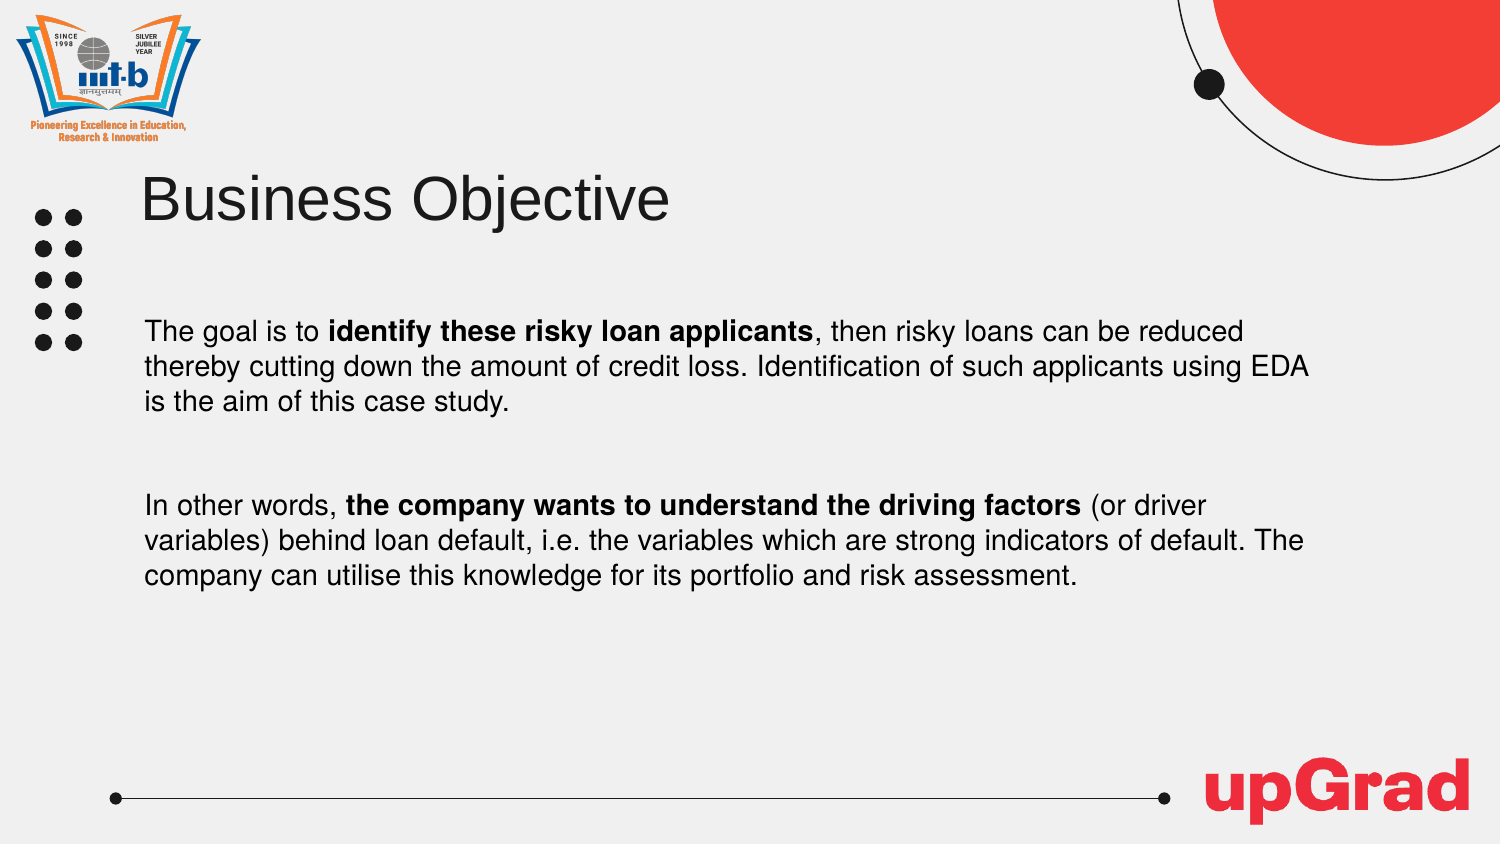

# Business Objective

The goal is to identify these risky loan applicants, then risky loans can be reduced thereby cutting down the amount of credit loss. Identification of such applicants using EDA is the aim of this case study.

In other words, the company wants to understand the driving factors (or driver variables) behind loan default, i.e. the variables which are strong indicators of default. The company can utilise this knowledge for its portfolio and risk assessment.